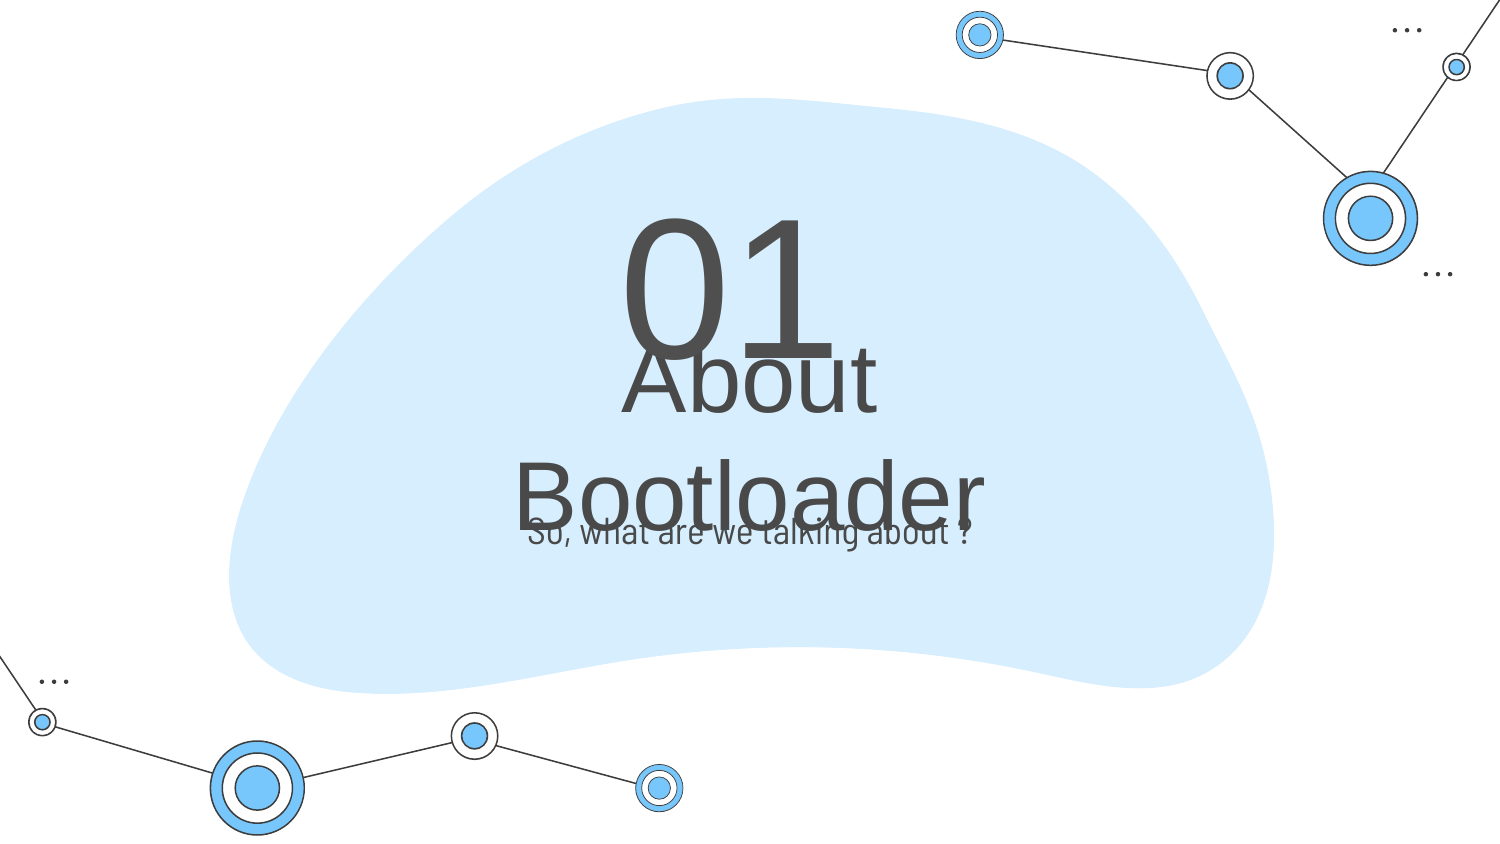

01
# About Bootloader
So, what are we talking about ?